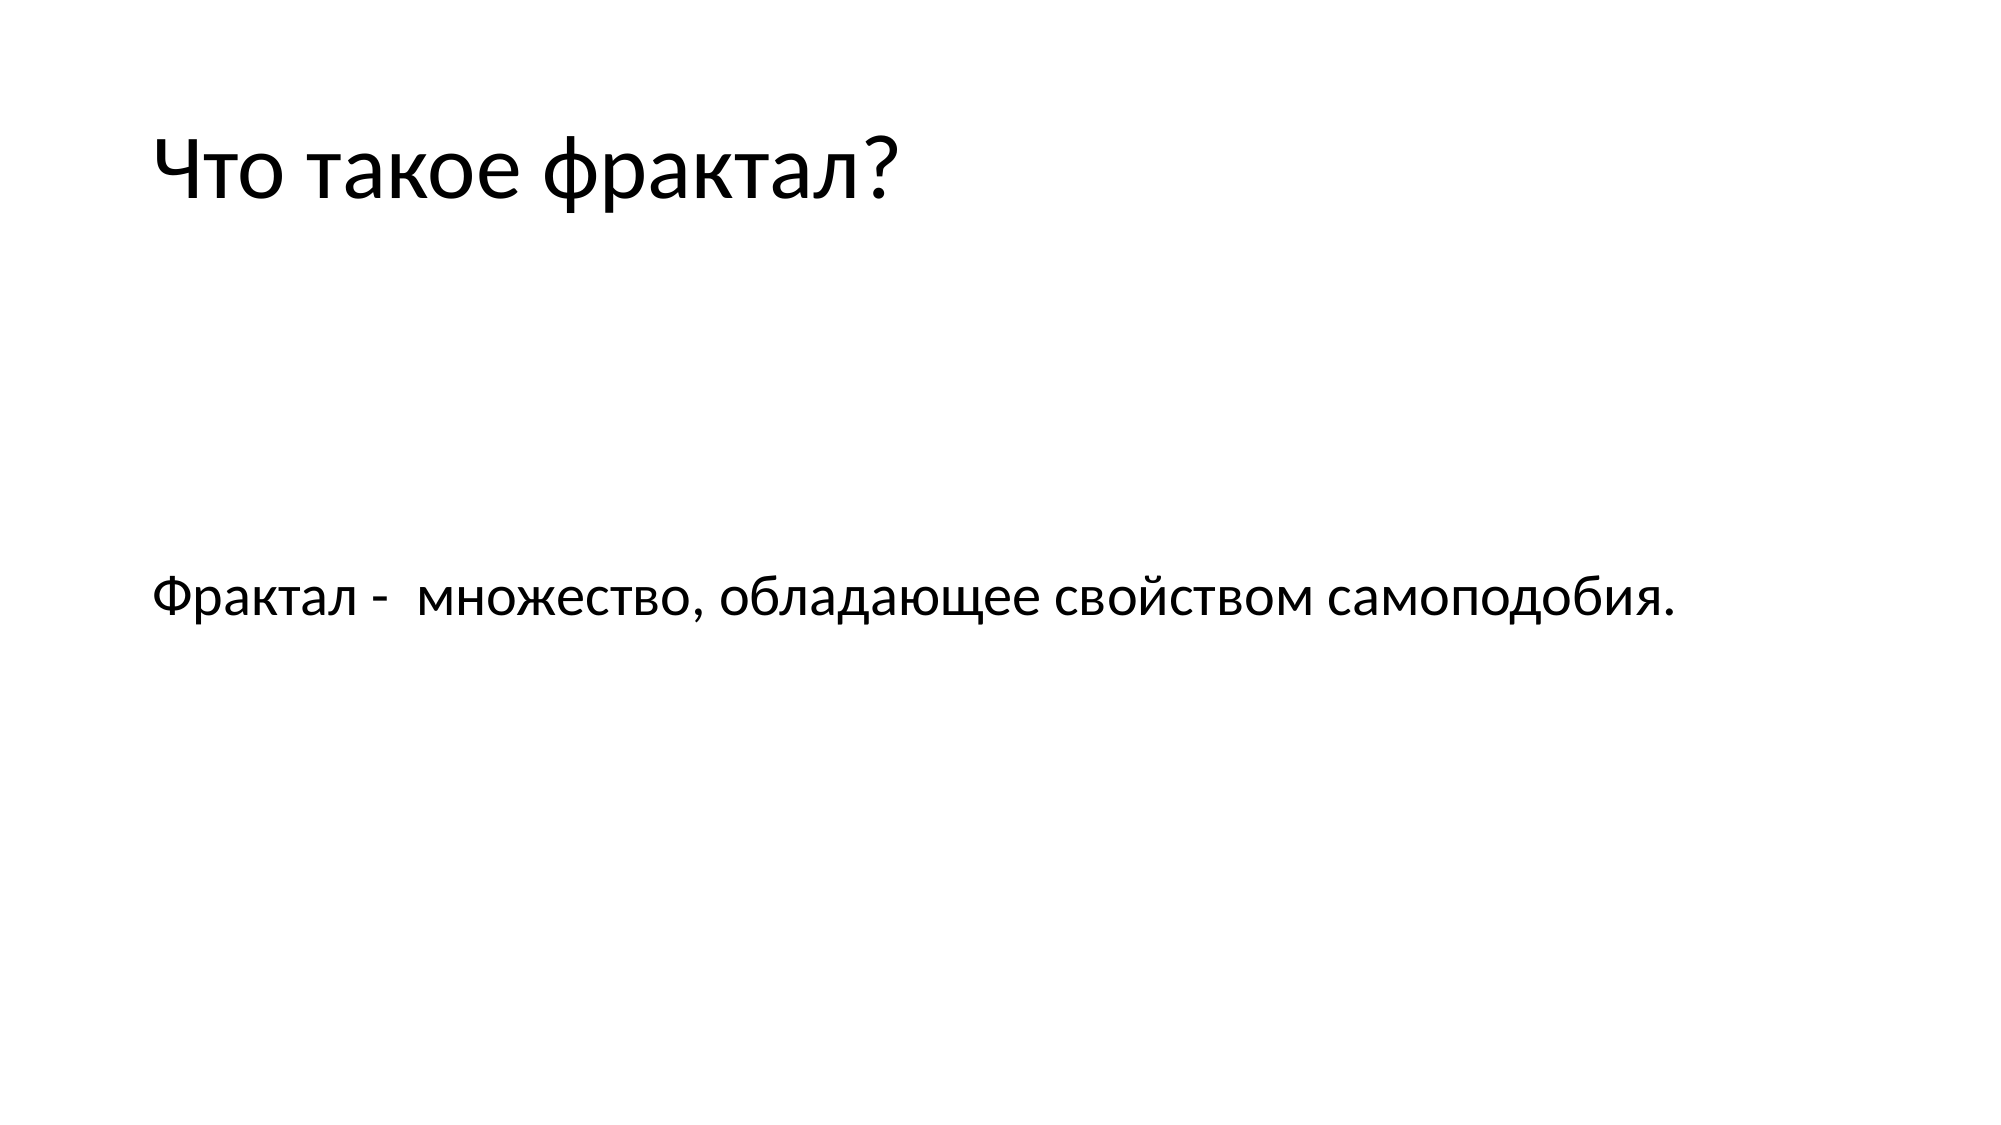

# Что такое фрактал?

Фрактал -  множество, обладающее свойством самоподобия.